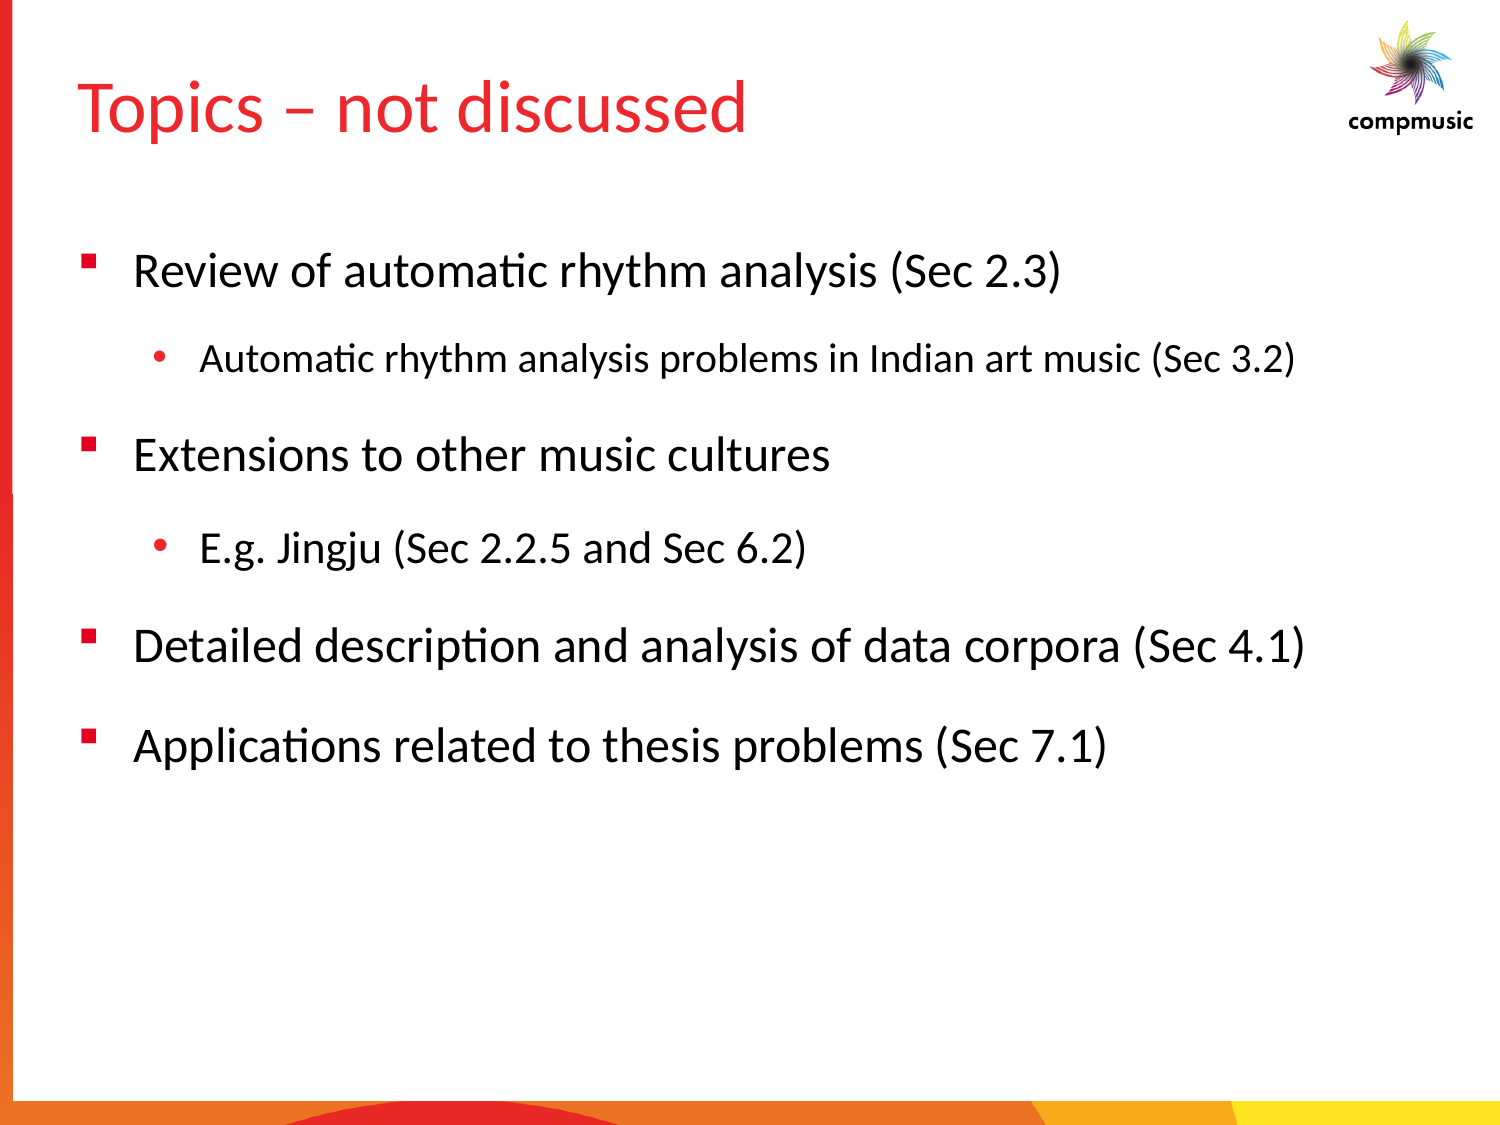

# Topics – not discussed
Review of automatic rhythm analysis (Sec 2.3)
Automatic rhythm analysis problems in Indian art music (Sec 3.2)
Extensions to other music cultures
E.g. Jingju (Sec 2.2.5 and Sec 6.2)
Detailed description and analysis of data corpora (Sec 4.1)
Applications related to thesis problems (Sec 7.1)